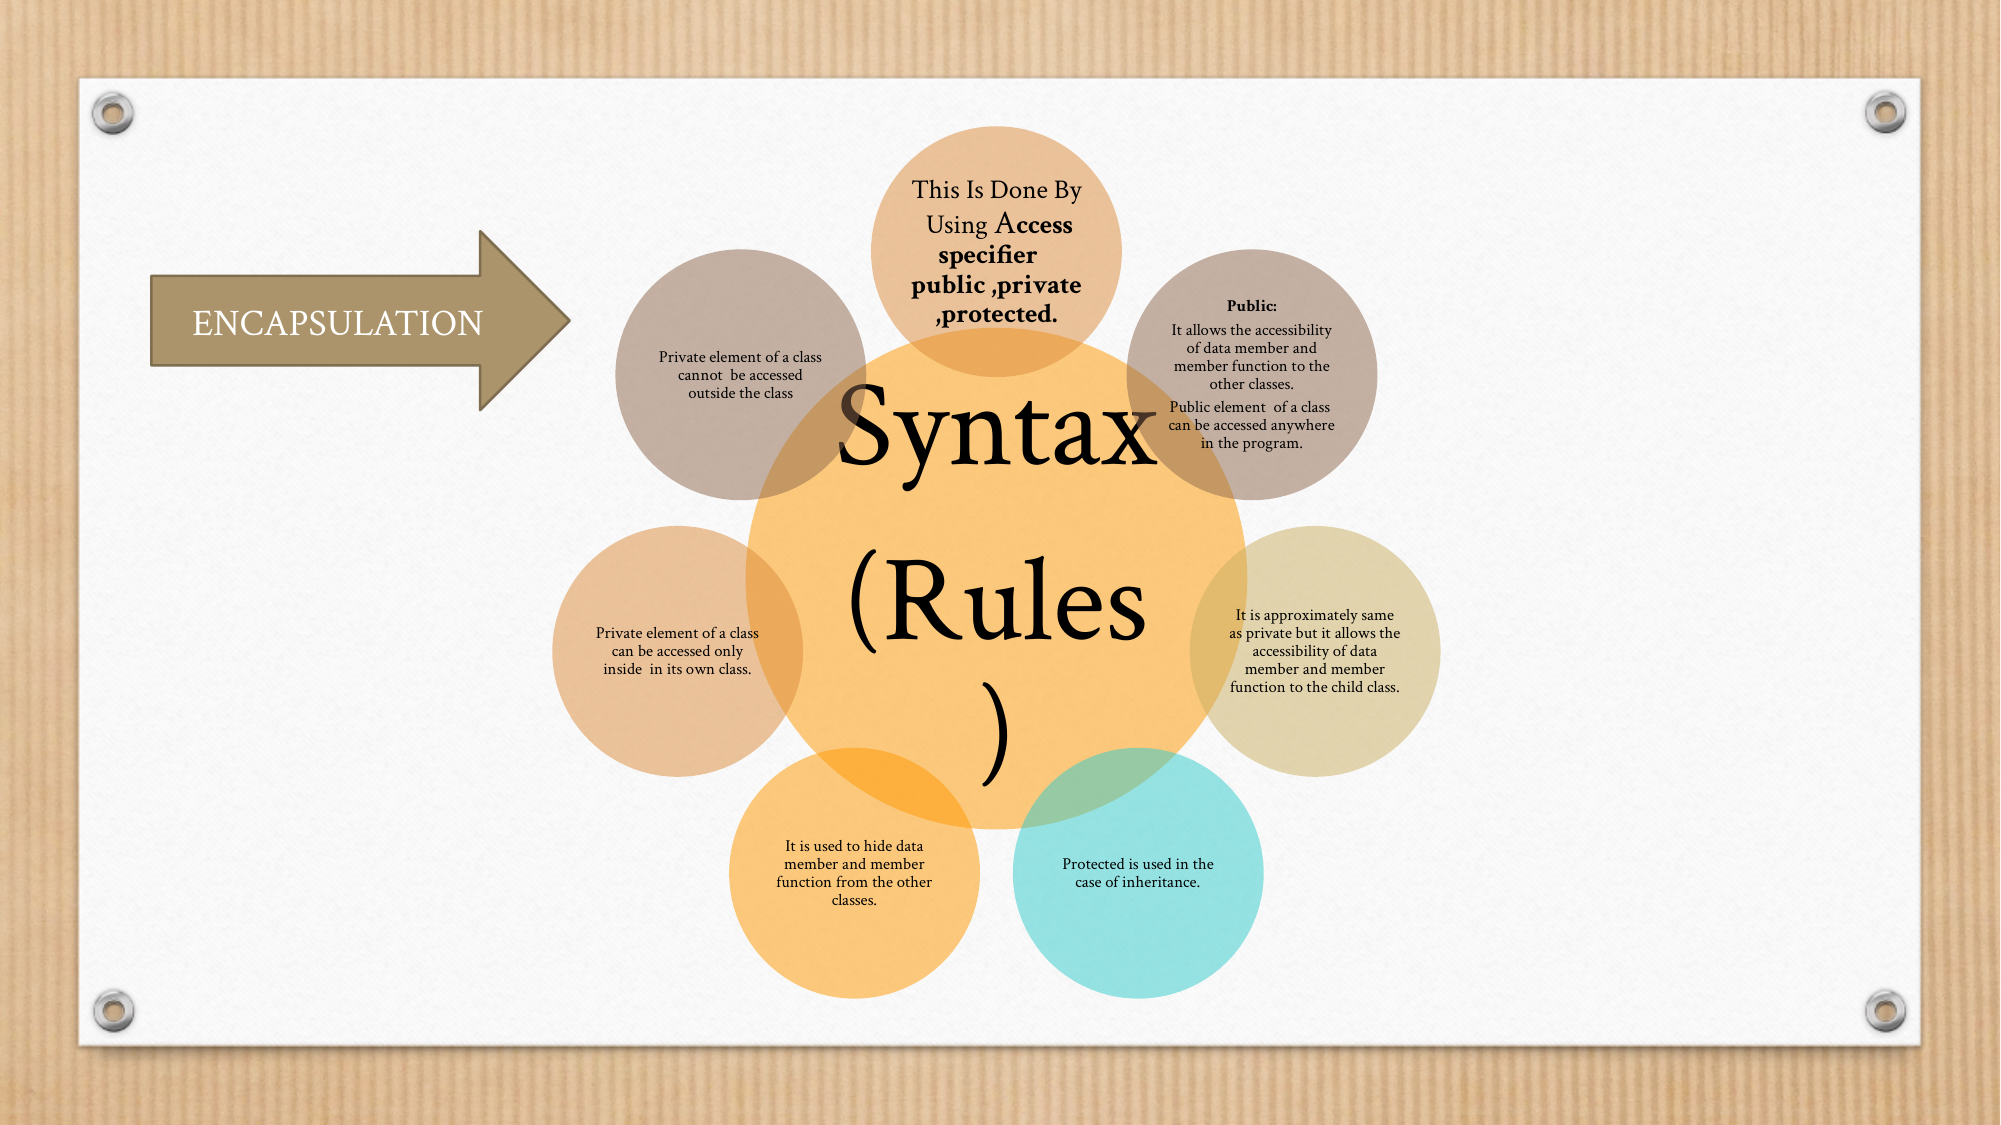

Syntax
(Rules)
This Is Done By  Using Access specifier    public ,private ,protected.
Public:
It allows the accessibility of data member and member function to the other classes.
Public element  of a class  can be accessed anywhere in the program.
It is approximately same as private but it allows the accessibility of data member and member function to the child class.
Protected is used in the case of inheritance.
It is used to hide data member and member function from the other classes.
Private element of a class can be accessed only inside  in its own class.
Private element of a class cannot  be accessed outside the class
ENCAPSULATION